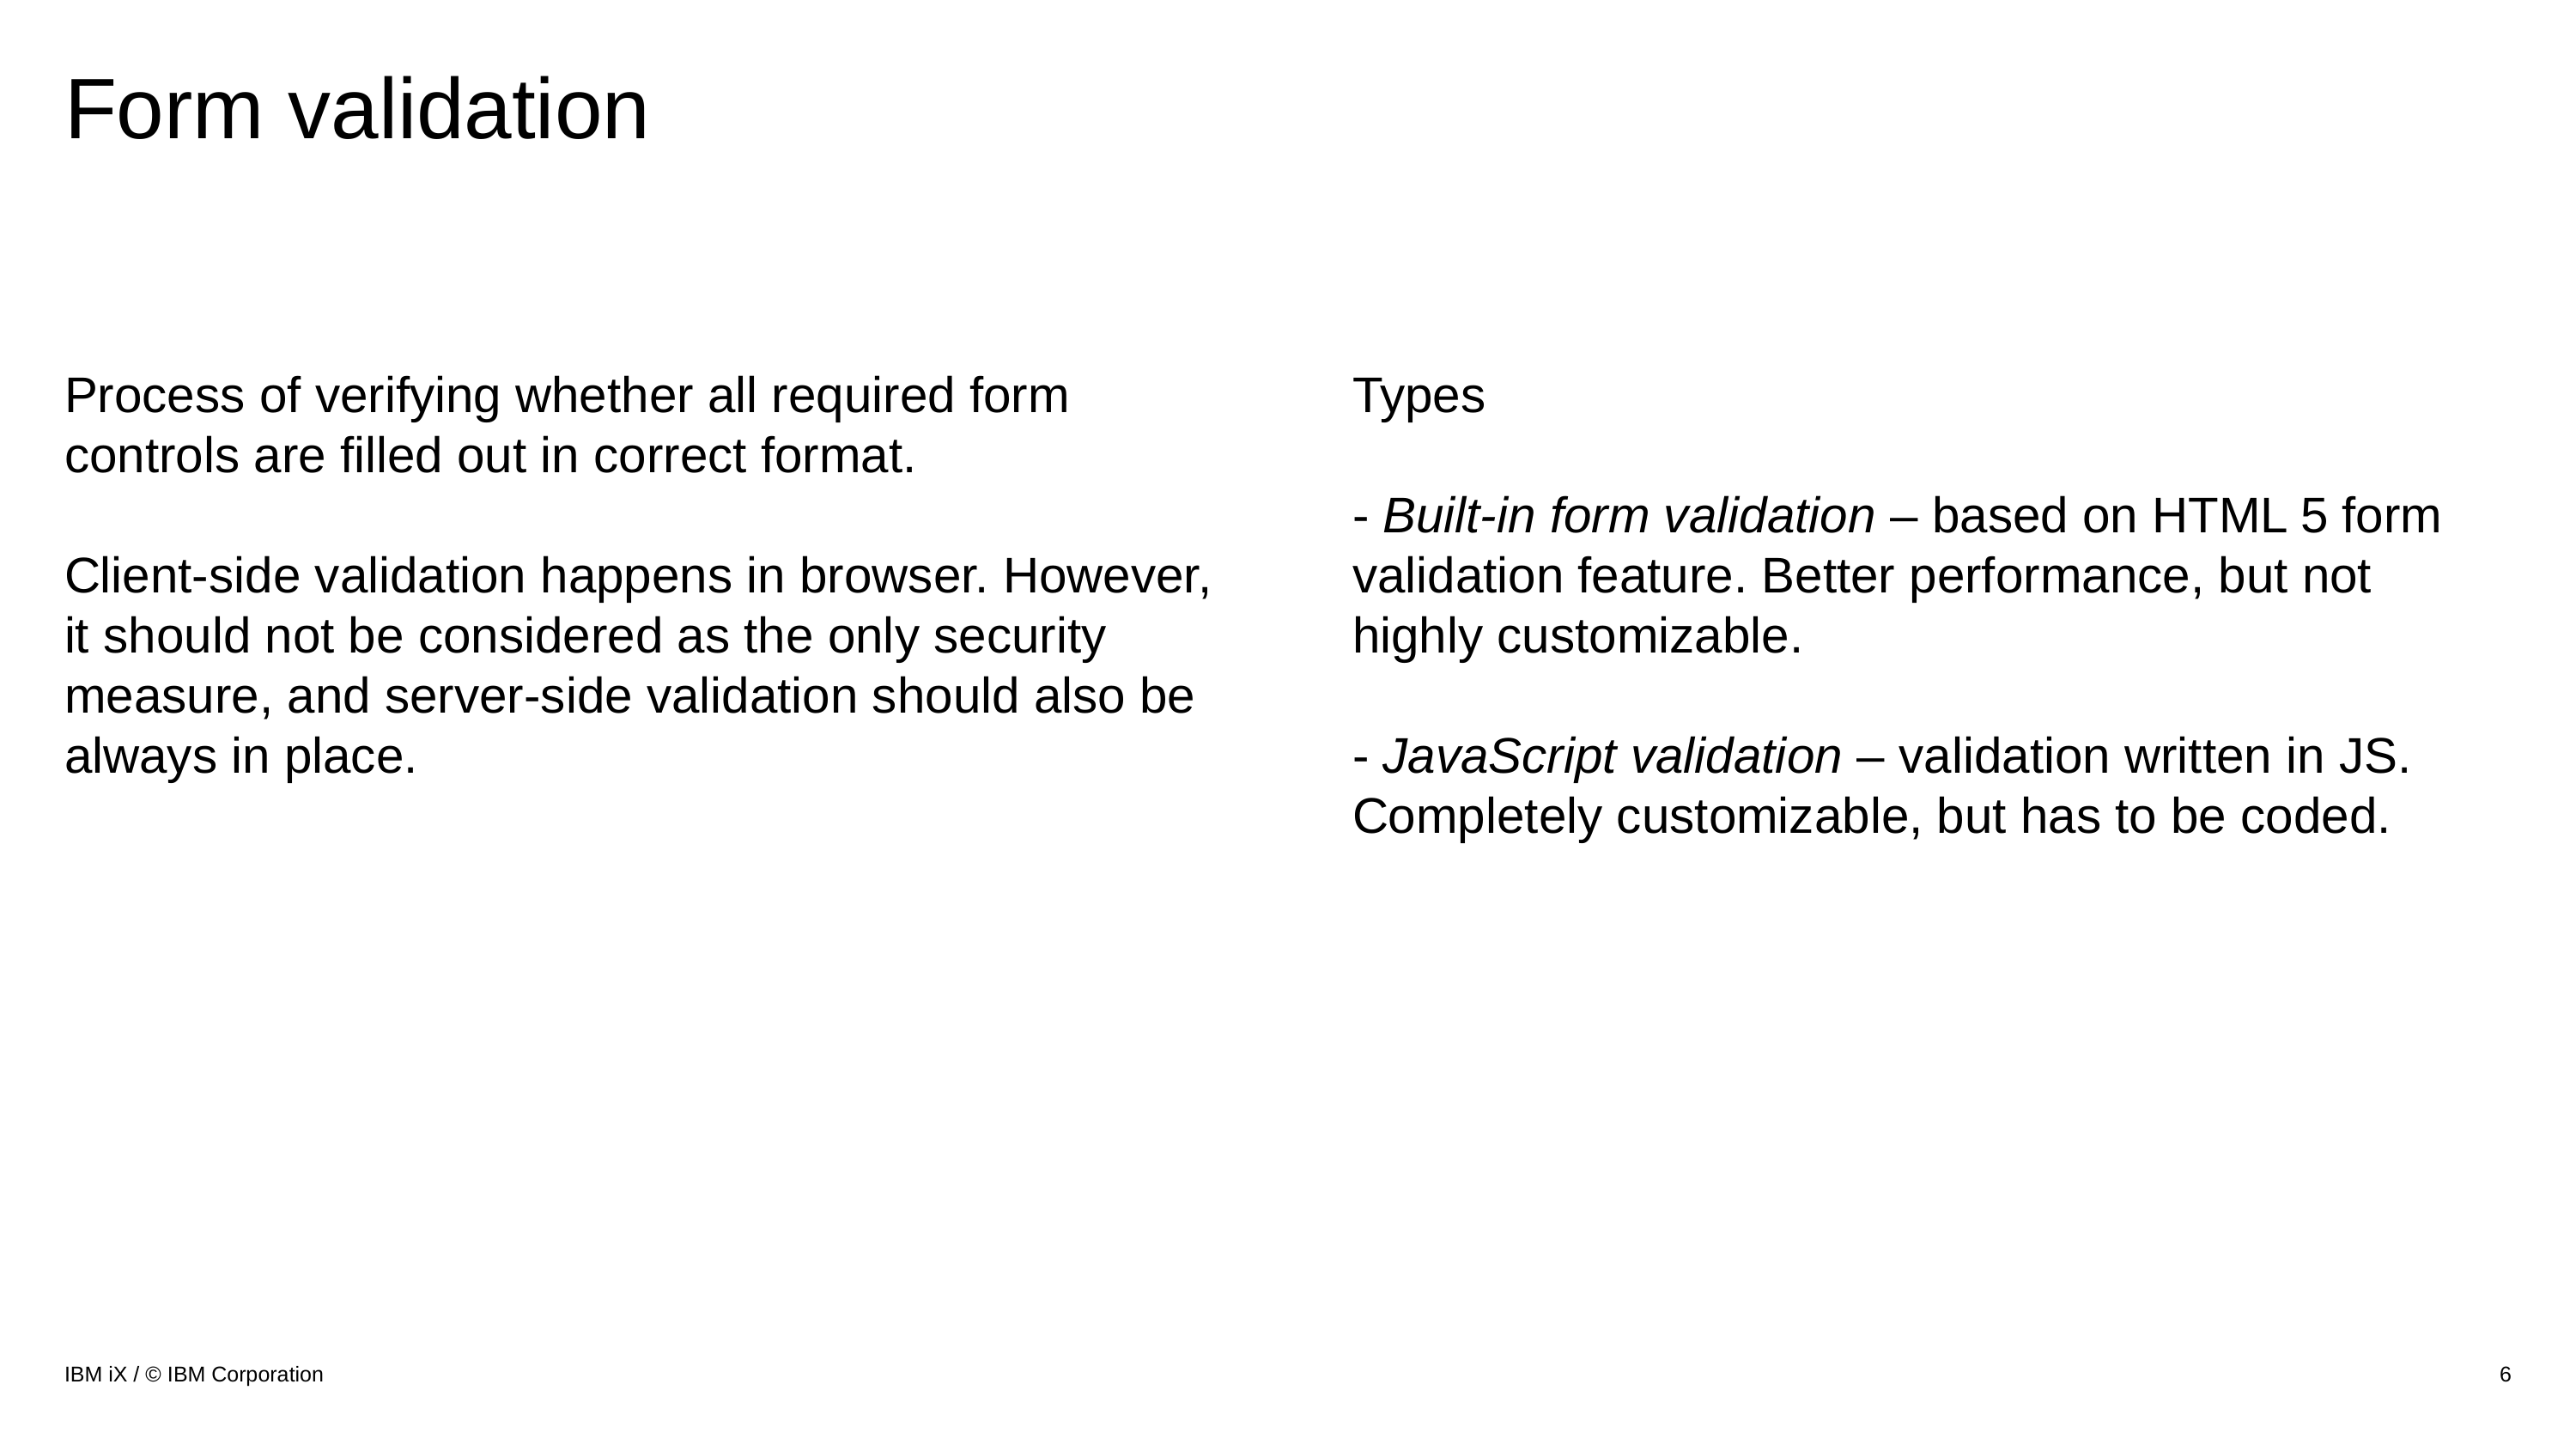

# Form validation
Process of verifying whether all required form controls are filled out in correct format.

Client-side validation happens in browser. However, it should not be considered as the only security measure, and server-side validation should also be always in place.
Types

- Built-in form validation – based on HTML 5 form validation feature. Better performance, but not highly customizable.

- JavaScript validation – validation written in JS. Completely customizable, but has to be coded.
IBM iX / © IBM Corporation
6